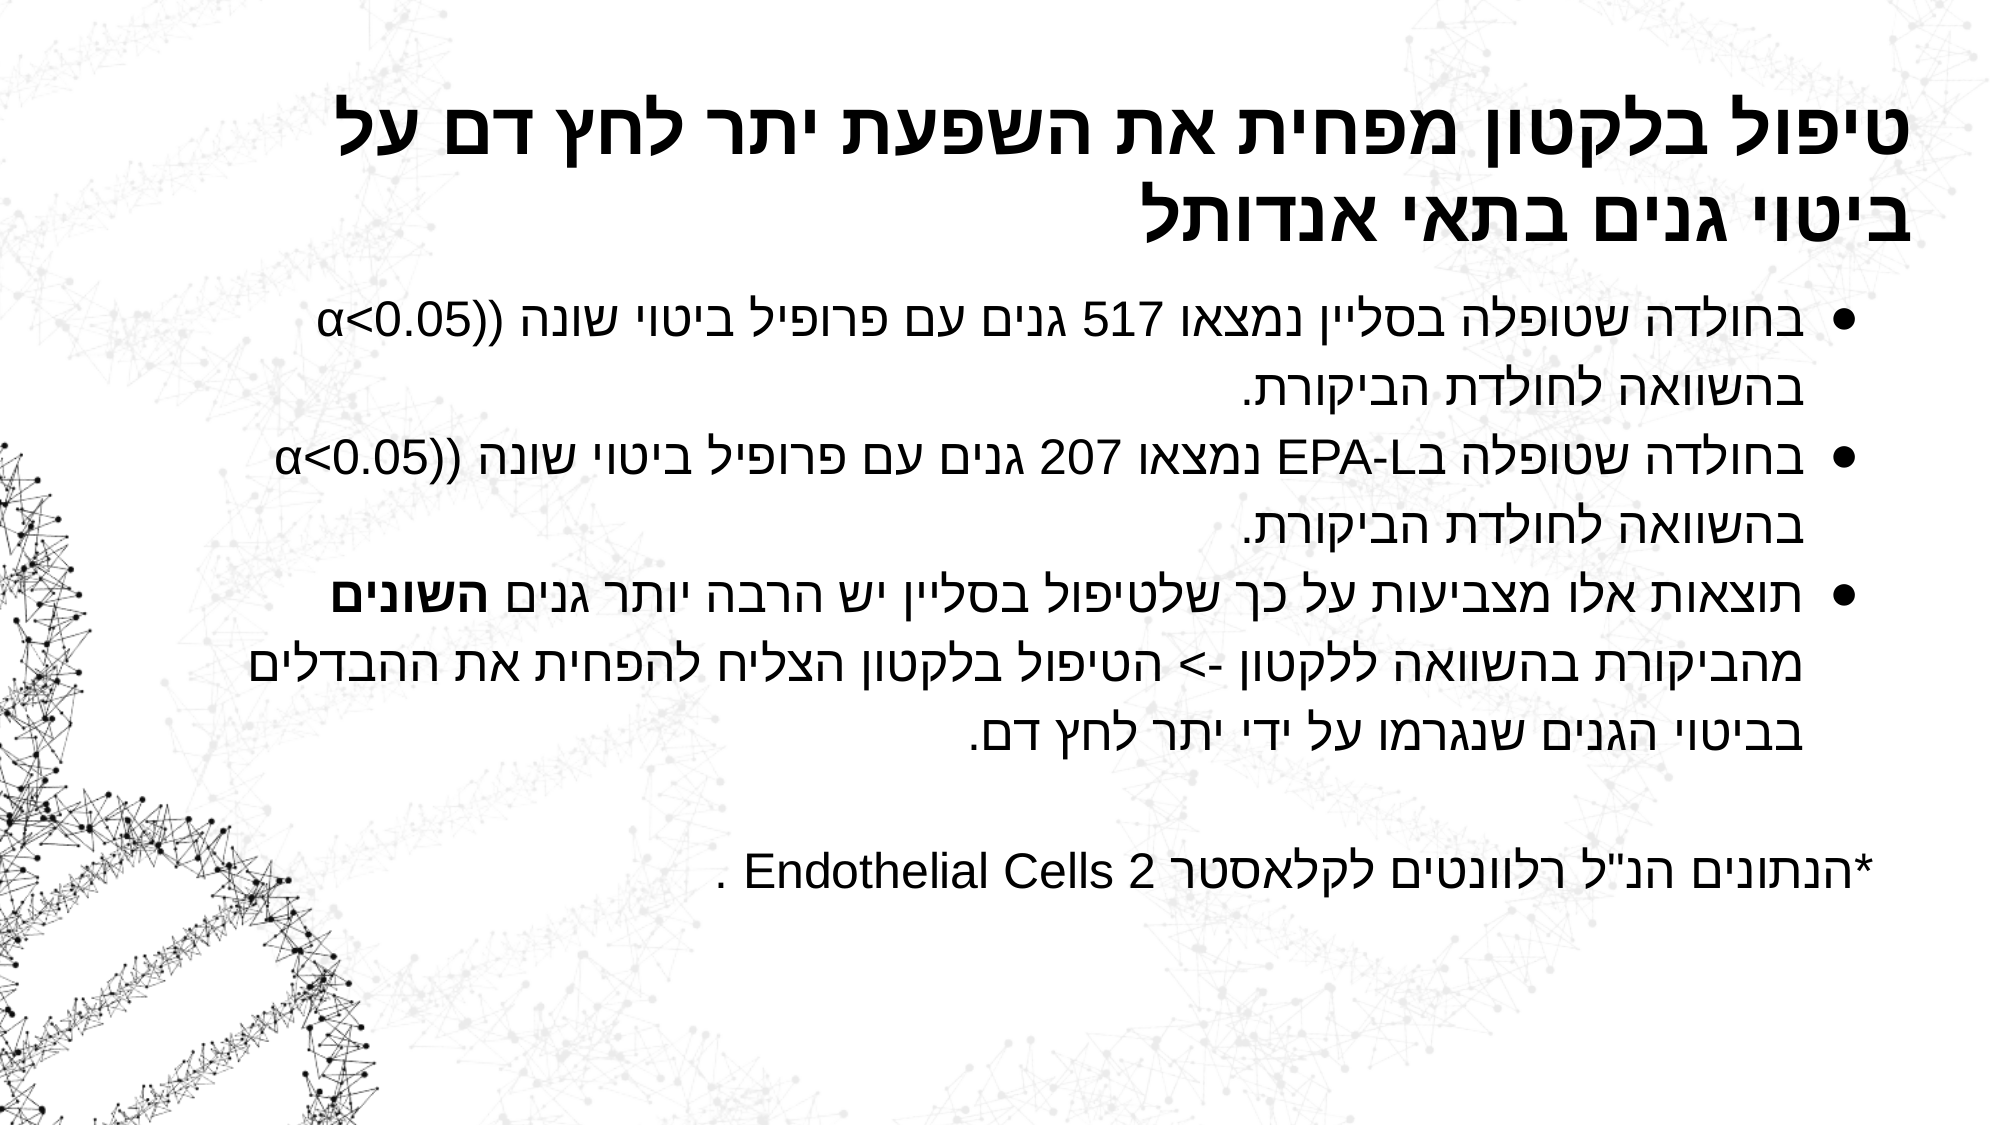

17
# טיפול בלקטון מפחית את השפעת יתר לחץ דם על ביטוי גנים בתאי אנדותל
בחולדה שטופלה בסליין נמצאו 517 גנים עם פרופיל ביטוי שונה ((α<0.05 בהשוואה לחולדת הביקורת.
בחולדה שטופלה בEPA-L נמצאו 207 גנים עם פרופיל ביטוי שונה ((α<0.05 בהשוואה לחולדת הביקורת.
תוצאות אלו מצביעות על כך שלטיפול בסליין יש הרבה יותר גנים השונים מהביקורת בהשוואה ללקטון -> הטיפול בלקטון הצליח להפחית את ההבדלים בביטוי הגנים שנגרמו על ידי יתר לחץ דם.

*הנתונים הנ"ל רלוונטים לקלאסטר Endothelial Cells 2 .